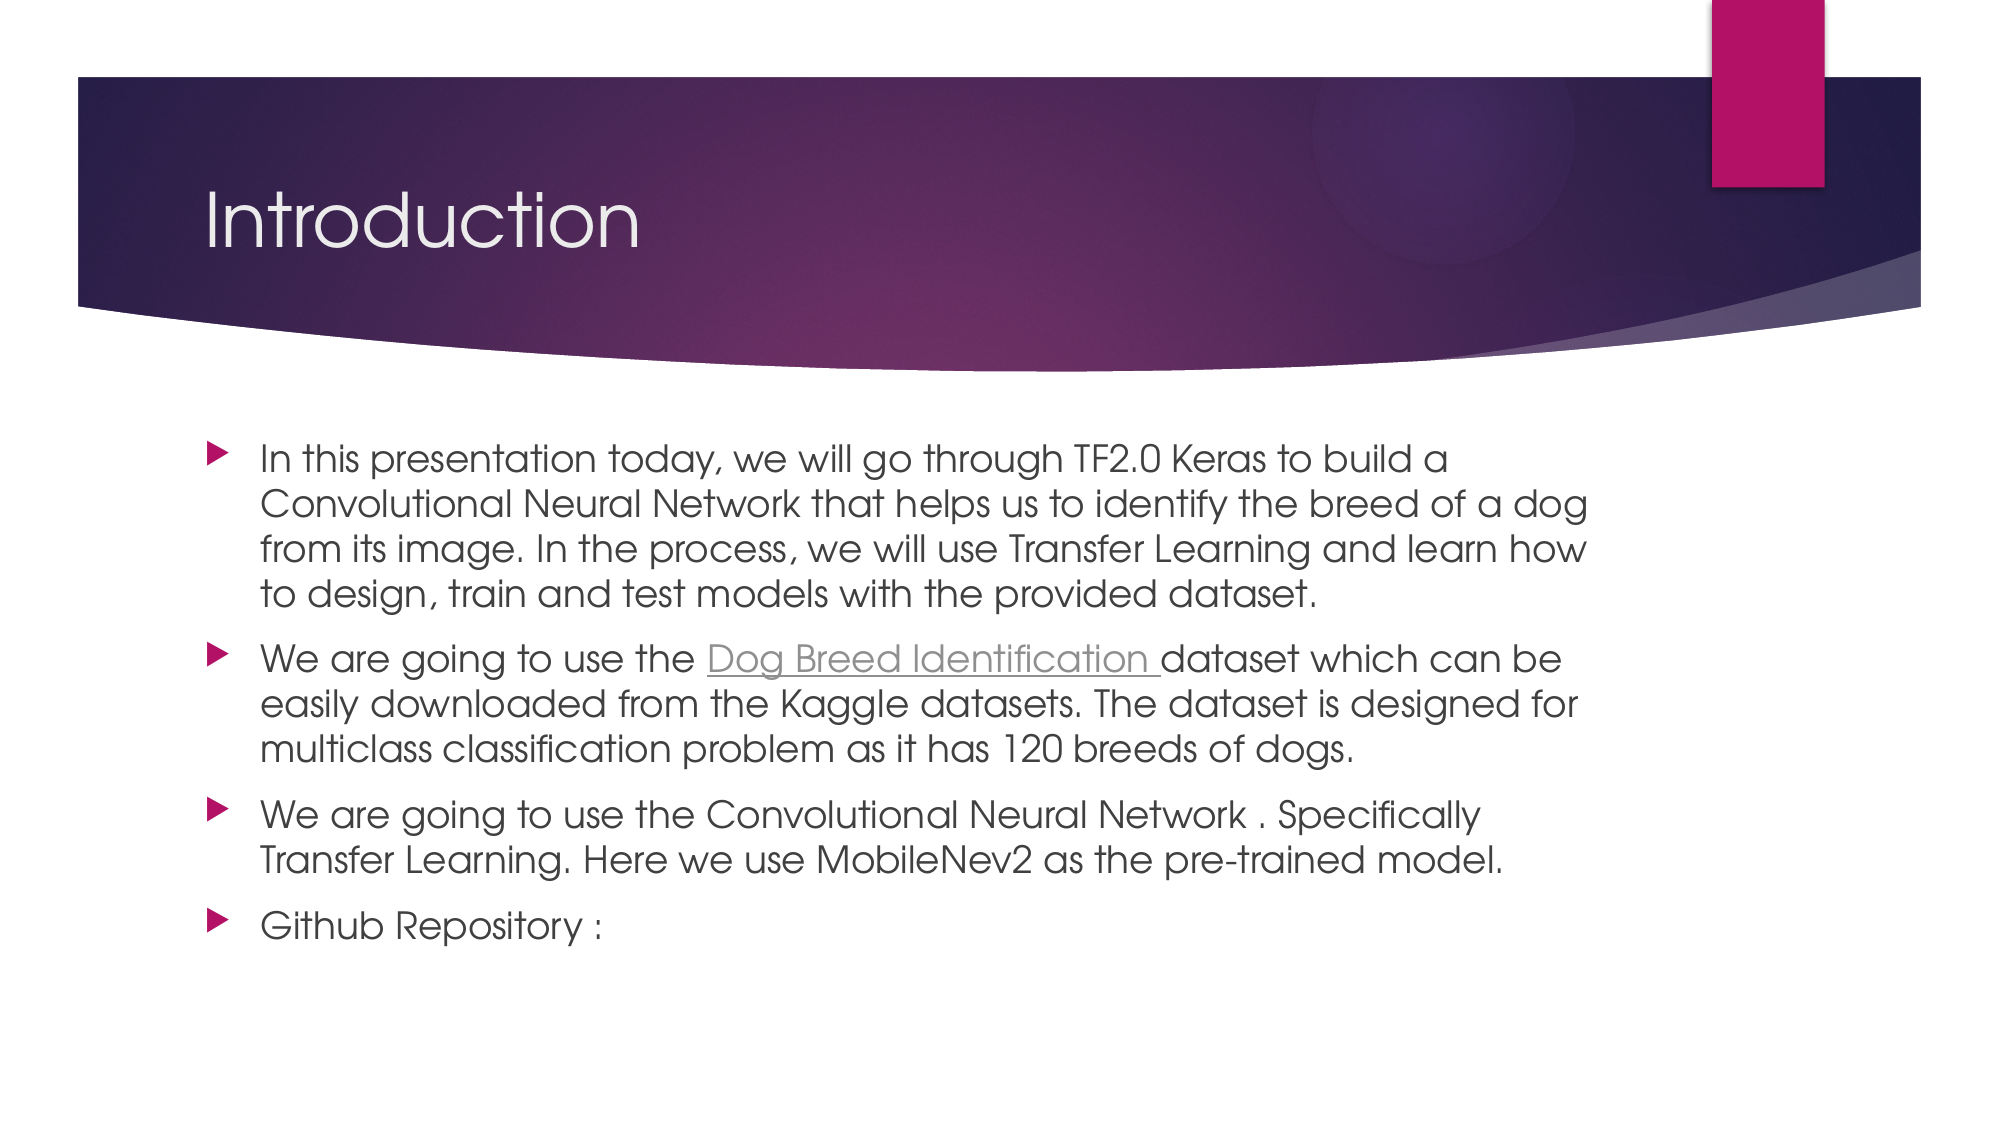

# Introduction
In this presentation today, we will go through TF2.0 Keras to build a Convolutional Neural Network that helps us to identify the breed of a dog from its image. In the process, we will use Transfer Learning and learn how to design, train and test models with the provided dataset.
We are going to use the Dog Breed Identification dataset which can be easily downloaded from the Kaggle datasets. The dataset is designed for multiclass classification problem as it has 120 breeds of dogs.
We are going to use the Convolutional Neural Network . Specifically Transfer Learning. Here we use MobileNev2 as the pre-trained model.
Github Repository :